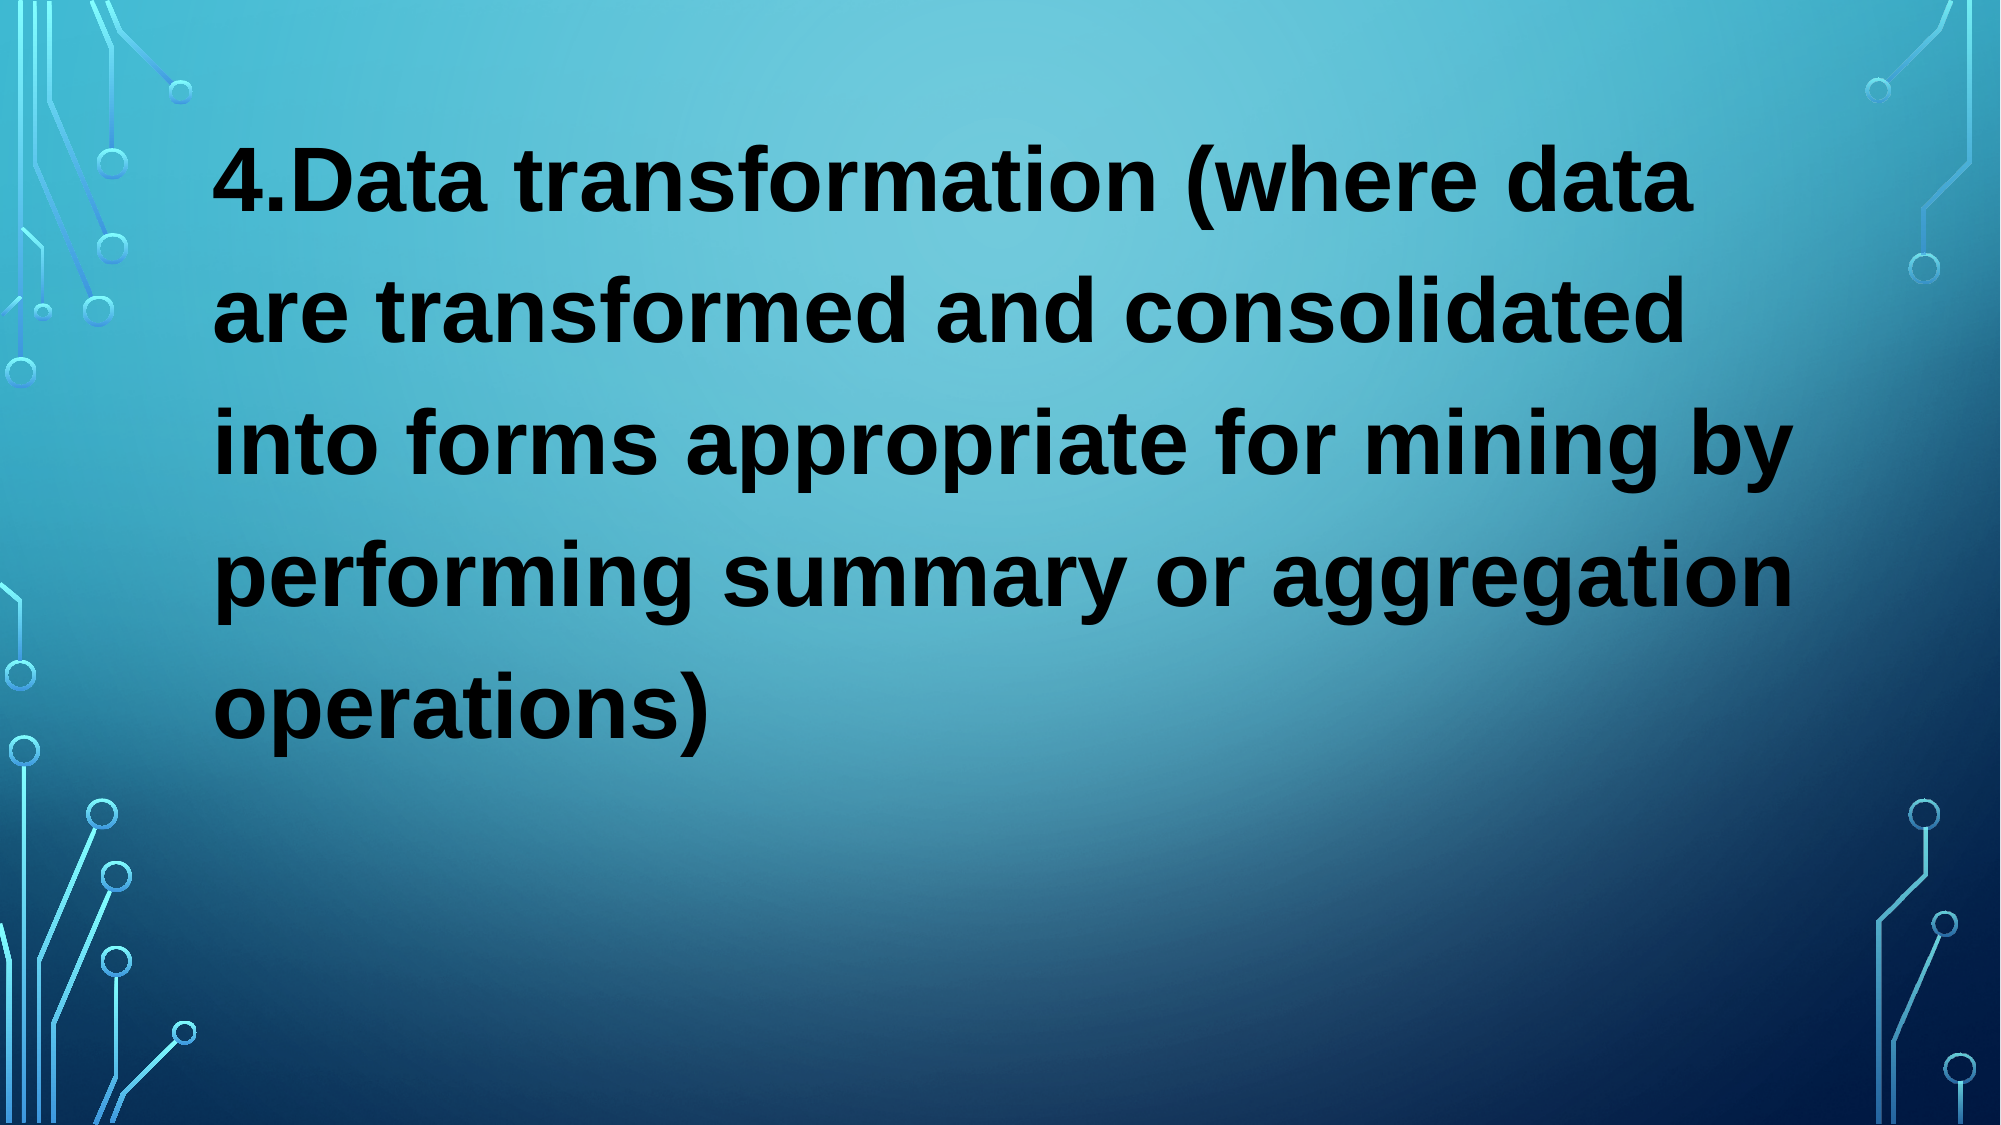

4.Data transformation (where data are transformed and consolidated into forms appropriate for mining by performing summary or aggregation operations)